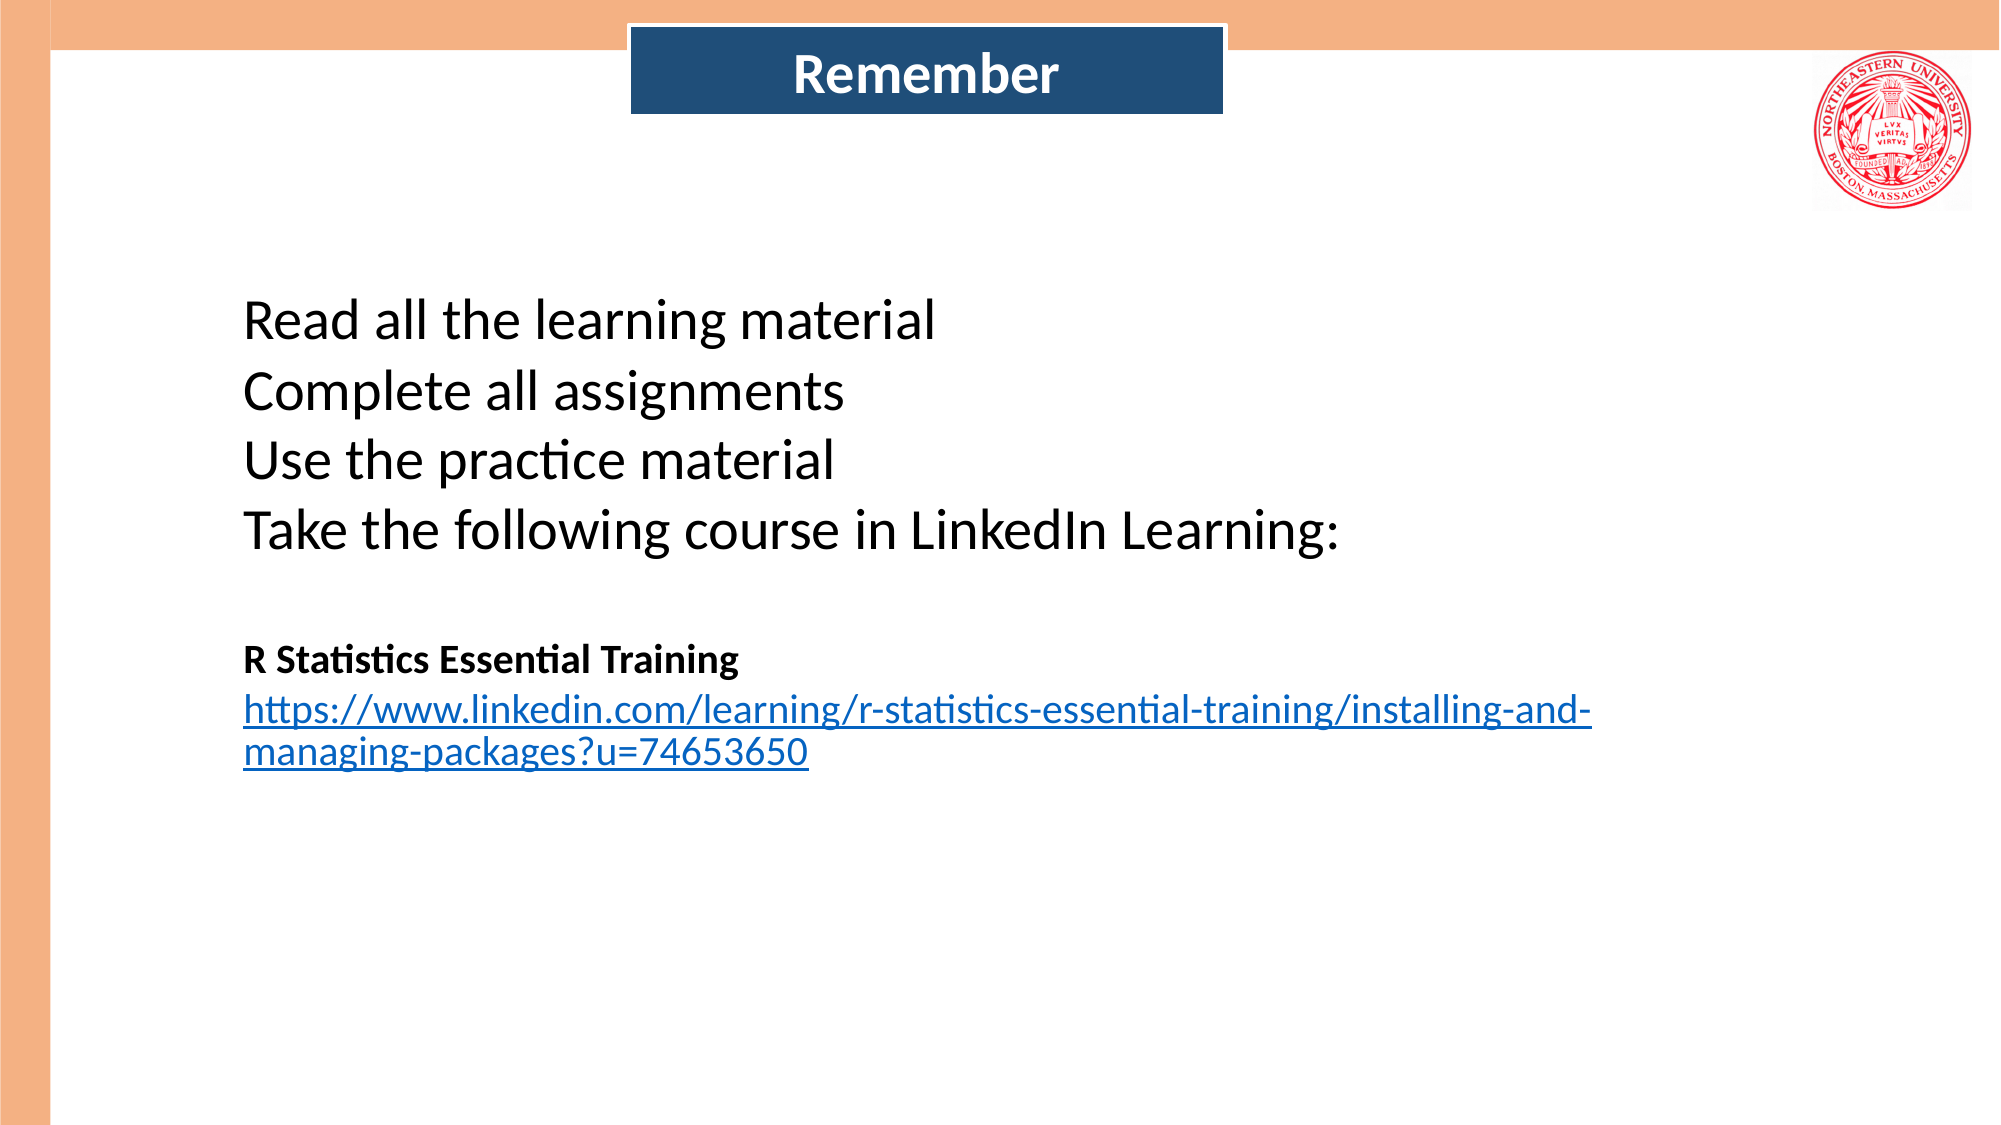

Remember
Read all the learning material
Complete all assignments
Use the practice material
Take the following course in LinkedIn Learning:

R Statistics Essential Training
https://www.linkedin.com/learning/r-statistics-essential-training/installing-and-managing-packages?u=74653650